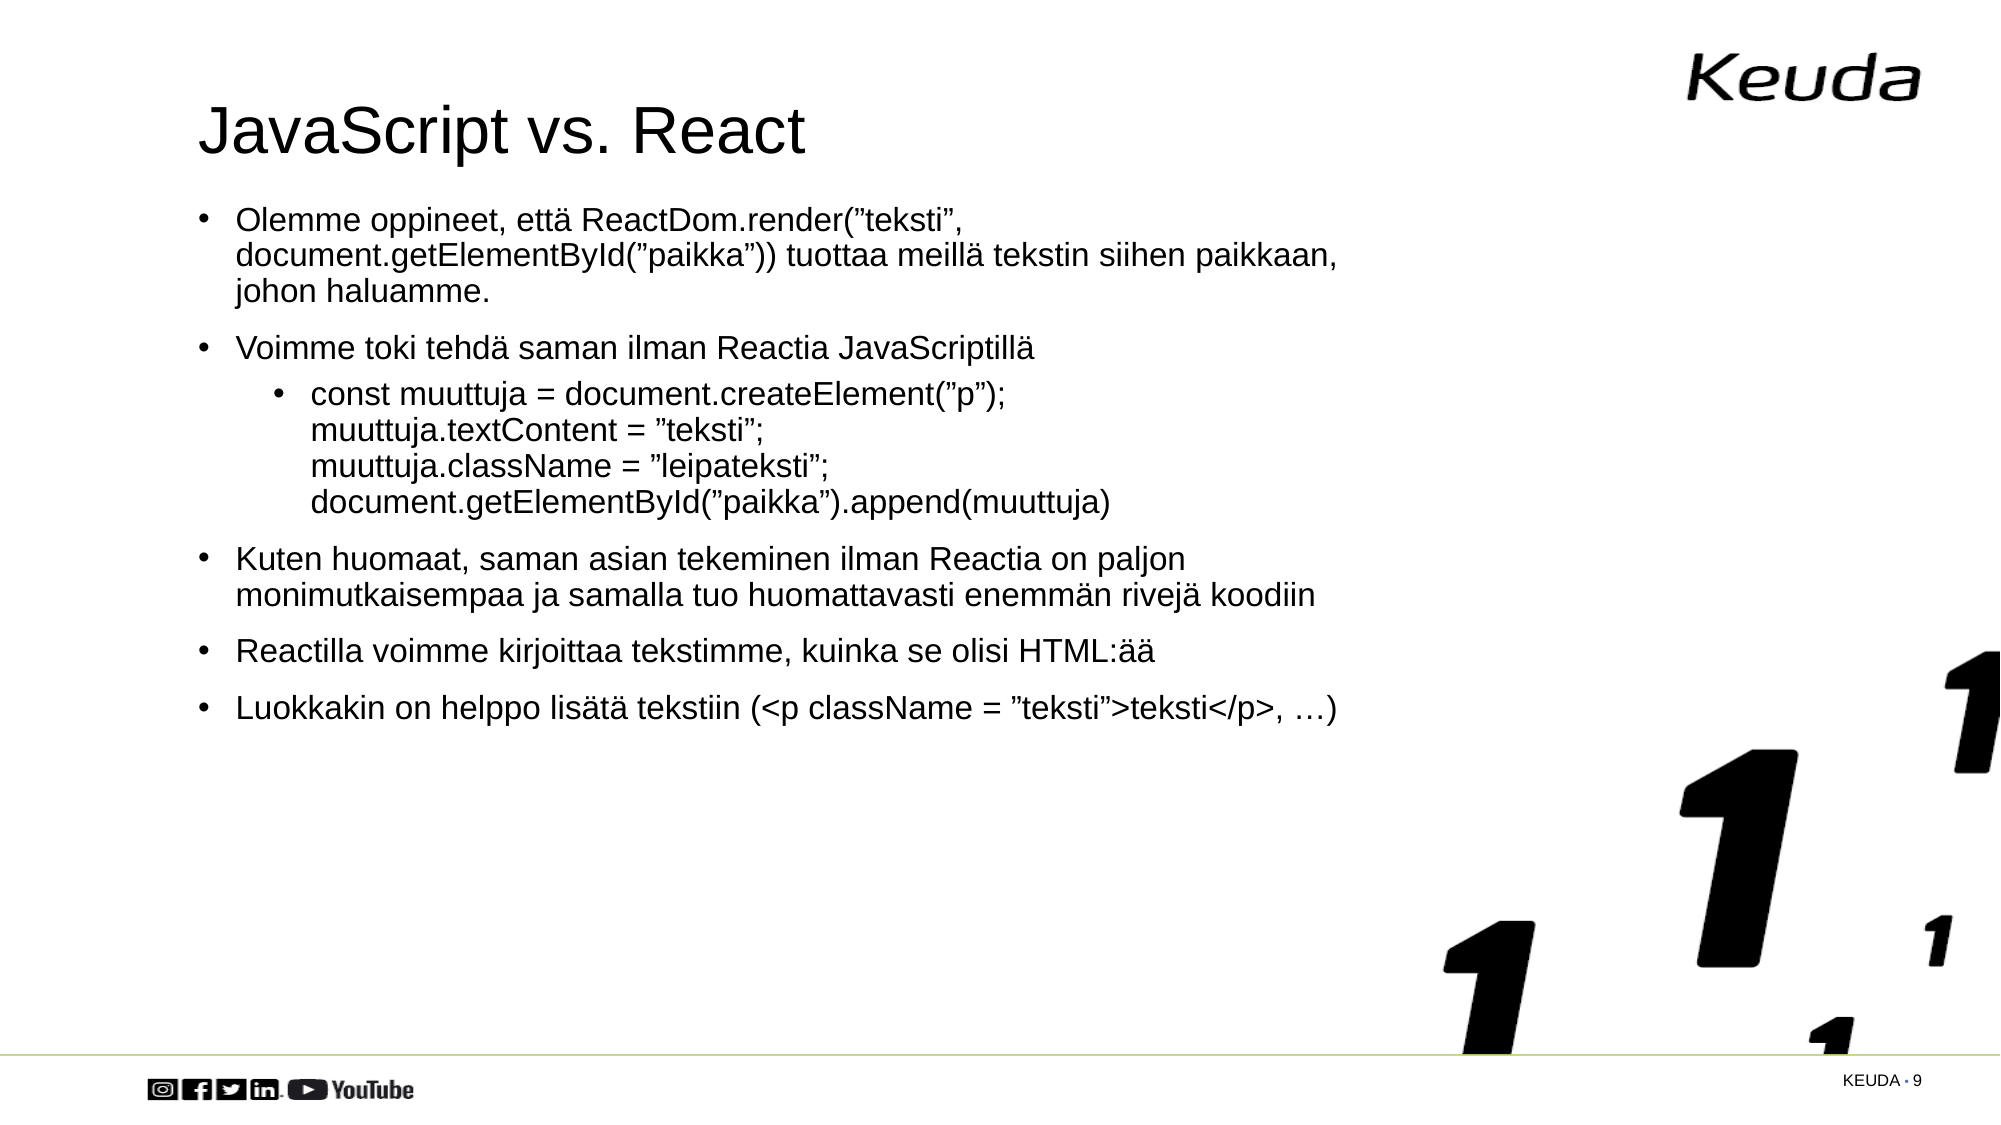

# JavaScript vs. React
Olemme oppineet, että ReactDom.render(”teksti”, document.getElementById(”paikka”)) tuottaa meillä tekstin siihen paikkaan, johon haluamme.
Voimme toki tehdä saman ilman Reactia JavaScriptillä
const muuttuja = document.createElement(”p”);
muuttuja.textContent = ”teksti”;
muuttuja.className = ”leipateksti”;
document.getElementById(”paikka”).append(muuttuja)
Kuten huomaat, saman asian tekeminen ilman Reactia on paljon monimutkaisempaa ja samalla tuo huomattavasti enemmän rivejä koodiin
Reactilla voimme kirjoittaa tekstimme, kuinka se olisi HTML:ää
Luokkakin on helppo lisätä tekstiin (<p className = ”teksti”>teksti</p>, …)